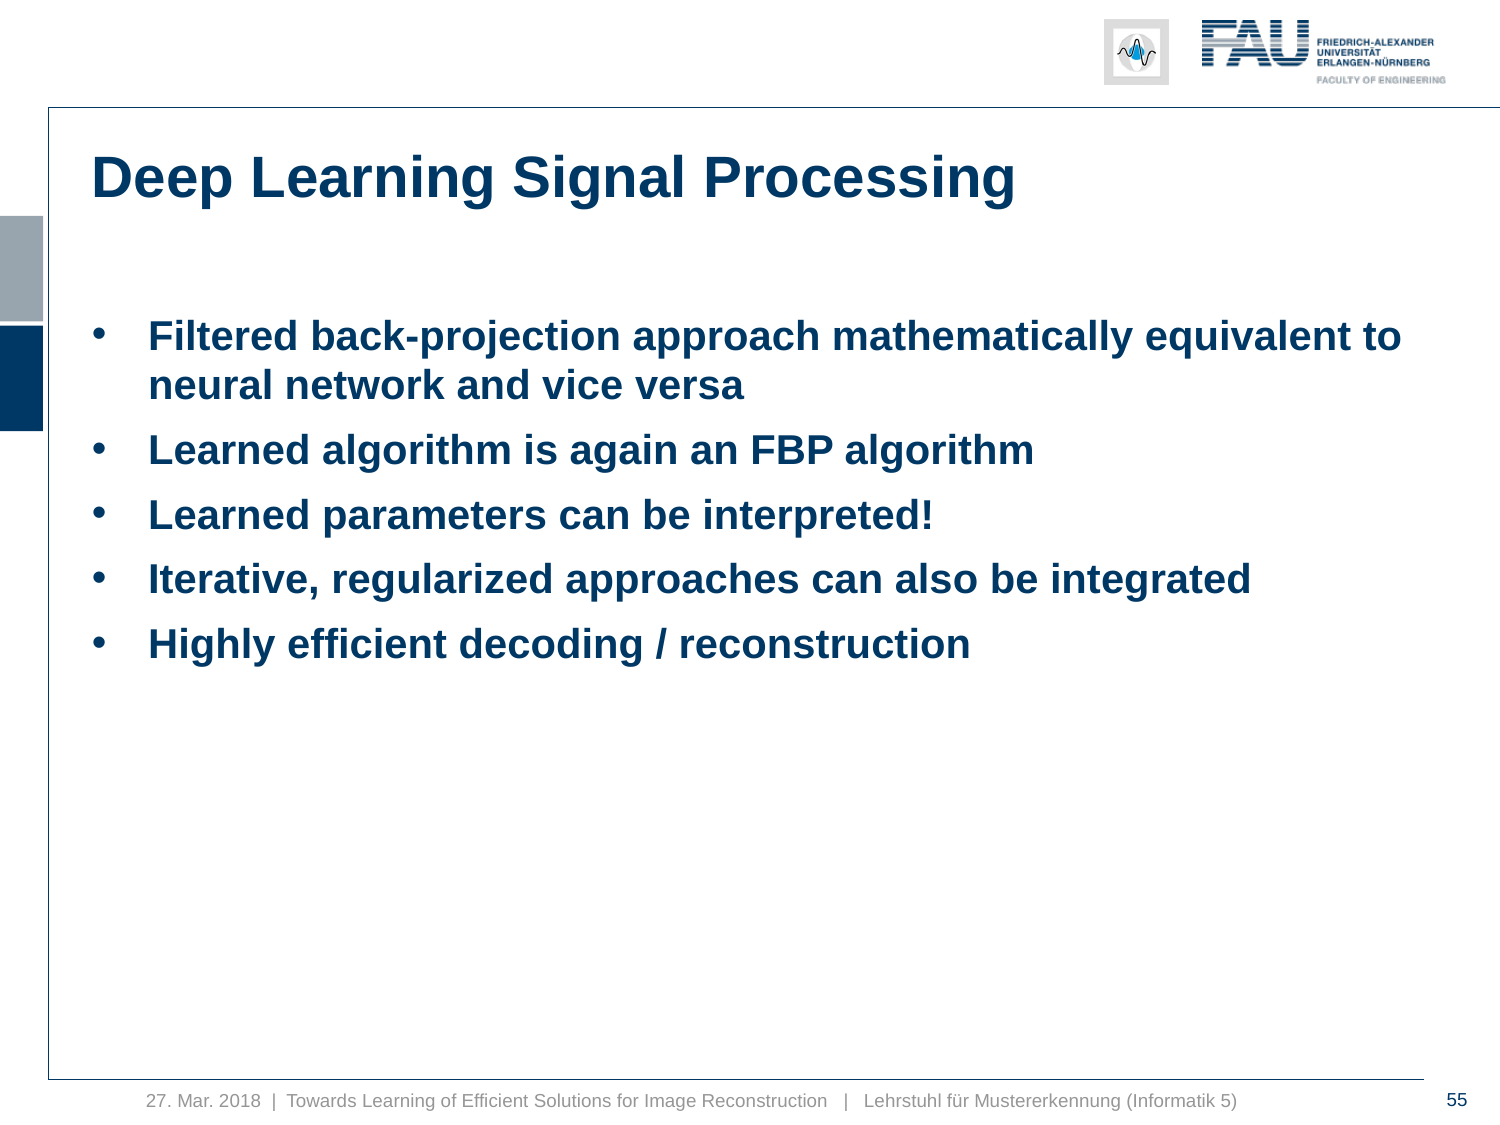

Deep Learning Signal Processing

Filtered back-projection approach mathematically equivalent to neural network and vice versa
Learned algorithm is again an FBP algorithm
Learned parameters can be interpreted!
Iterative, regularized approaches can also be integrated
Highly efficient decoding / reconstruction

55